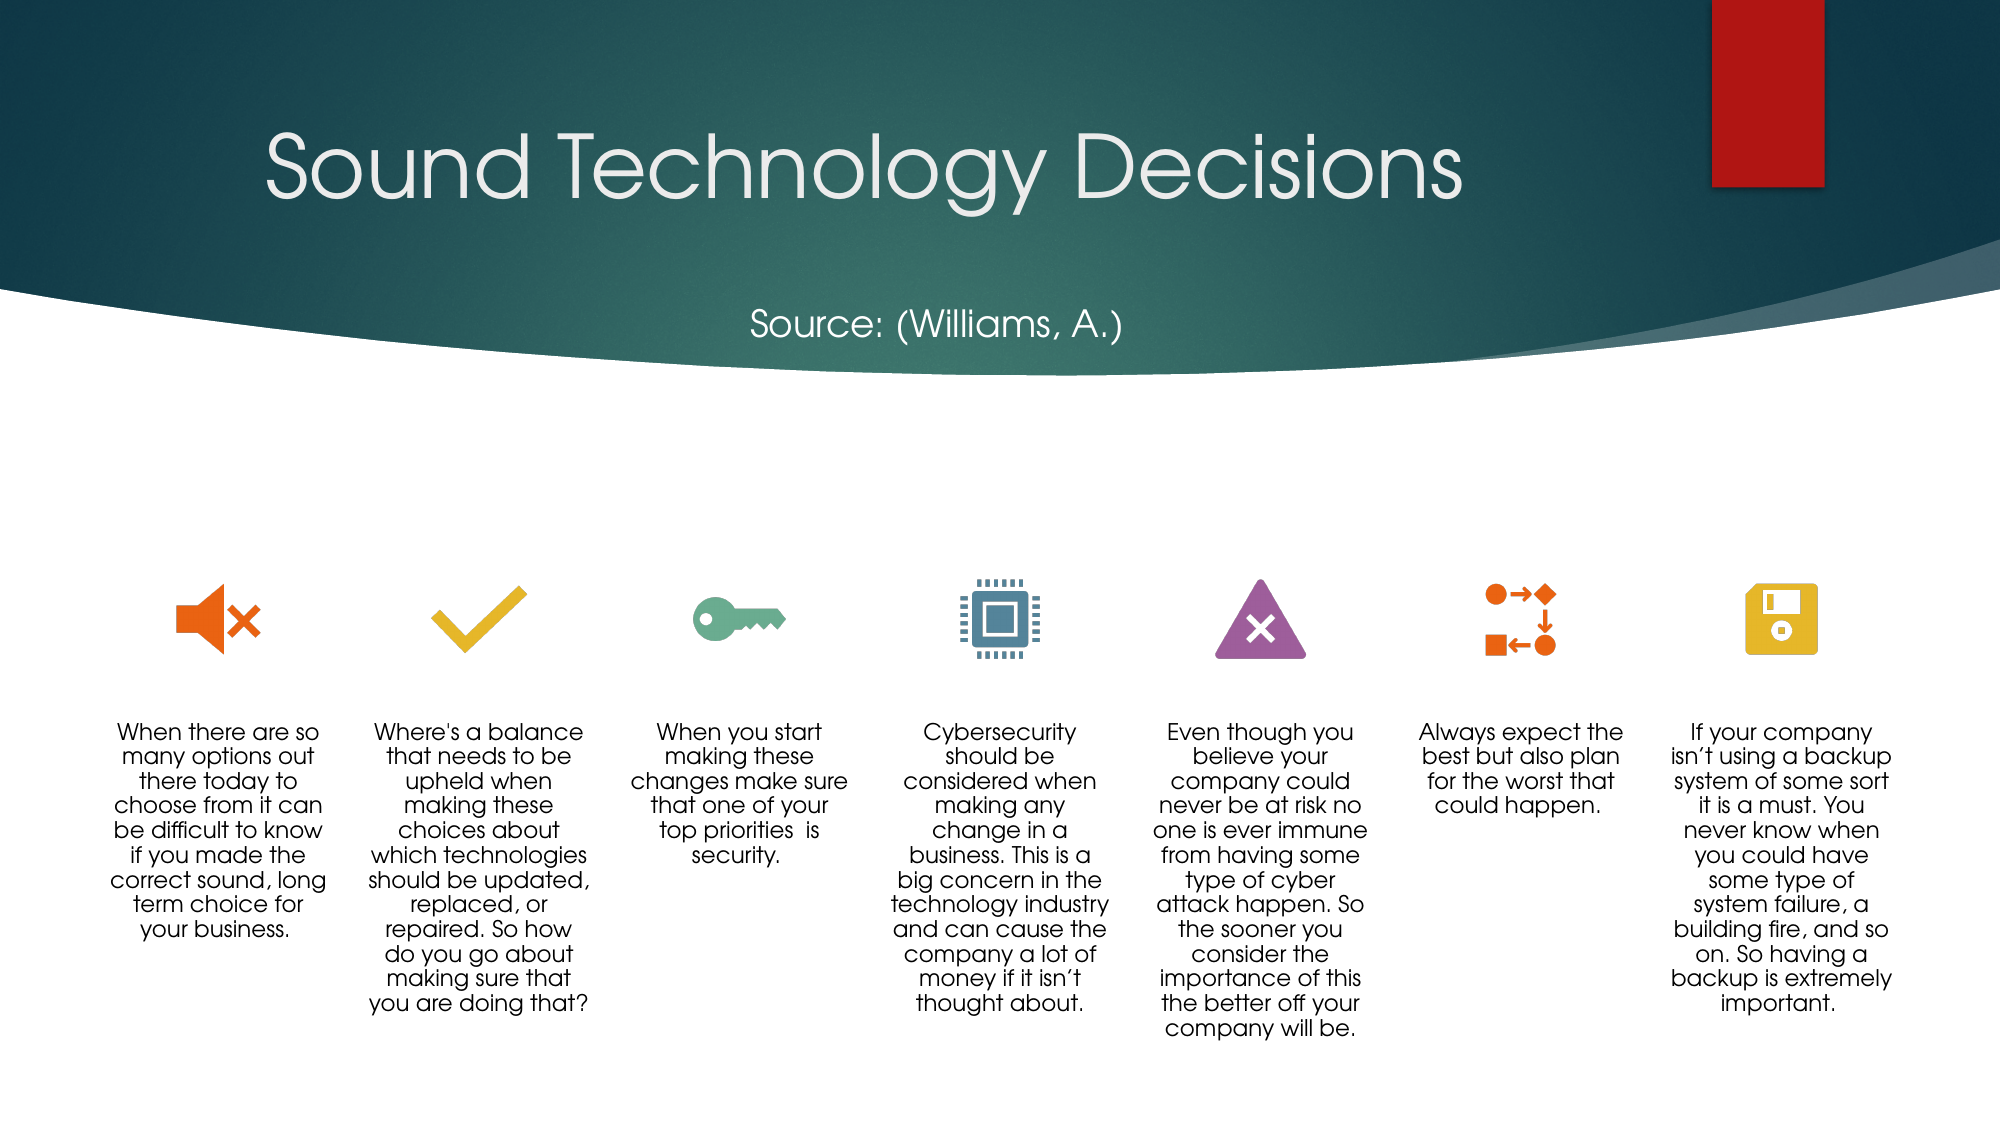

# Sound Technology Decisions

Source: (Williams, A.)
When there are so many options out there today to choose from it can be difficult to know if you made the correct sound, long term choice for your business.
Where's a balance that needs to be upheld when making these choices about which technologies should be updated, replaced, or repaired. So how do you go about making sure that you are doing that?
When you start making these changes make sure that one of your top priorities  is security.
Cybersecurity should be considered when making any change in a business. This is a big concern in the technology industry and can cause the company a lot of money if it isn’t thought about.
Even though you believe your company could never be at risk no one is ever immune from having some type of cyber attack happen. So the sooner you consider the importance of this the better off your company will be.
Always expect the best but also plan for the worst that could happen.
If your company isn’t using a backup system of some sort it is a must. You never know when you could have some type of system failure, a building fire, and so on. So having a backup is extremely important.